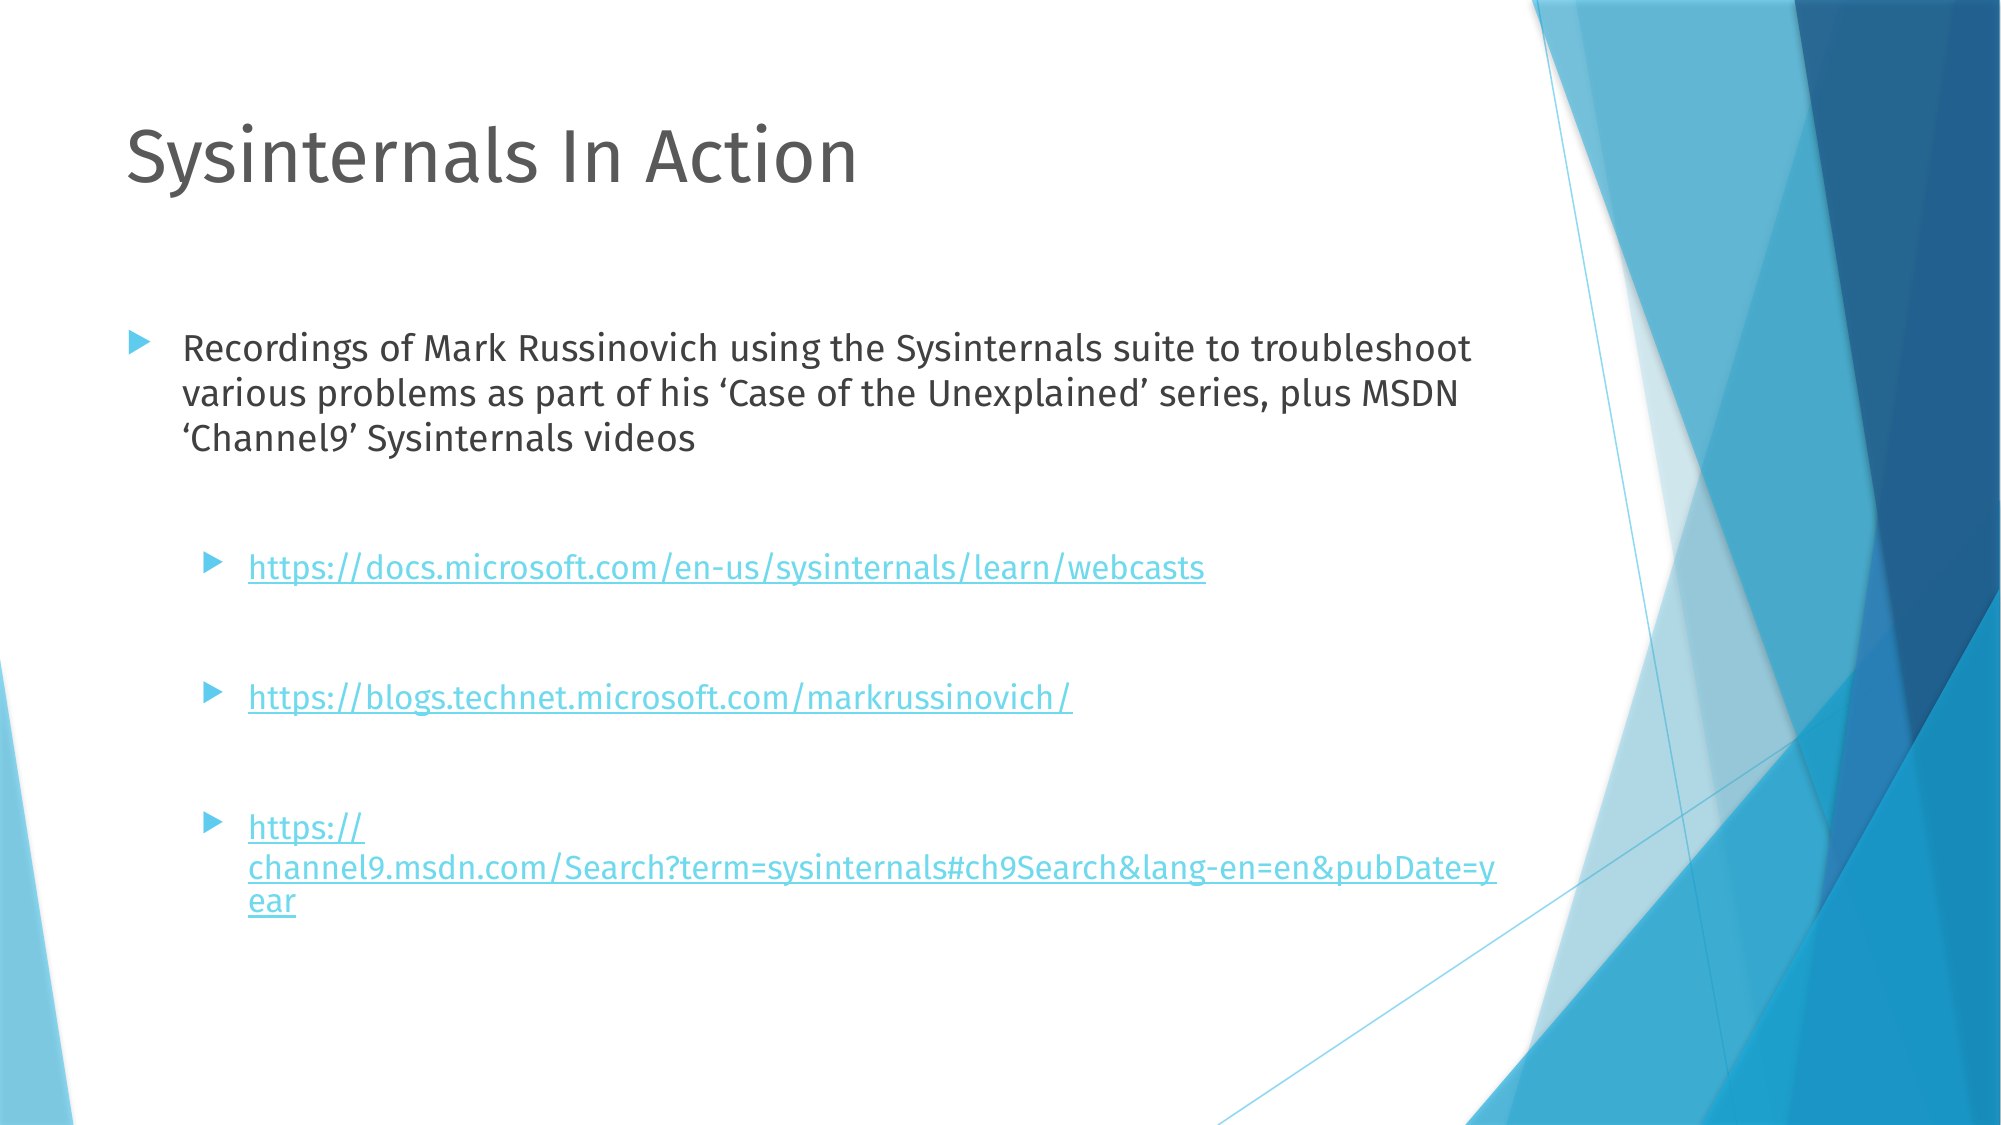

# Sysinternals In Action
Recordings of Mark Russinovich using the Sysinternals suite to troubleshoot various problems as part of his ‘Case of the Unexplained’ series, plus MSDN ‘Channel9’ Sysinternals videos

https://docs.microsoft.com/en-us/sysinternals/learn/webcasts

https://blogs.technet.microsoft.com/markrussinovich/

https://channel9.msdn.com/Search?term=sysinternals#ch9Search&lang-en=en&pubDate=year